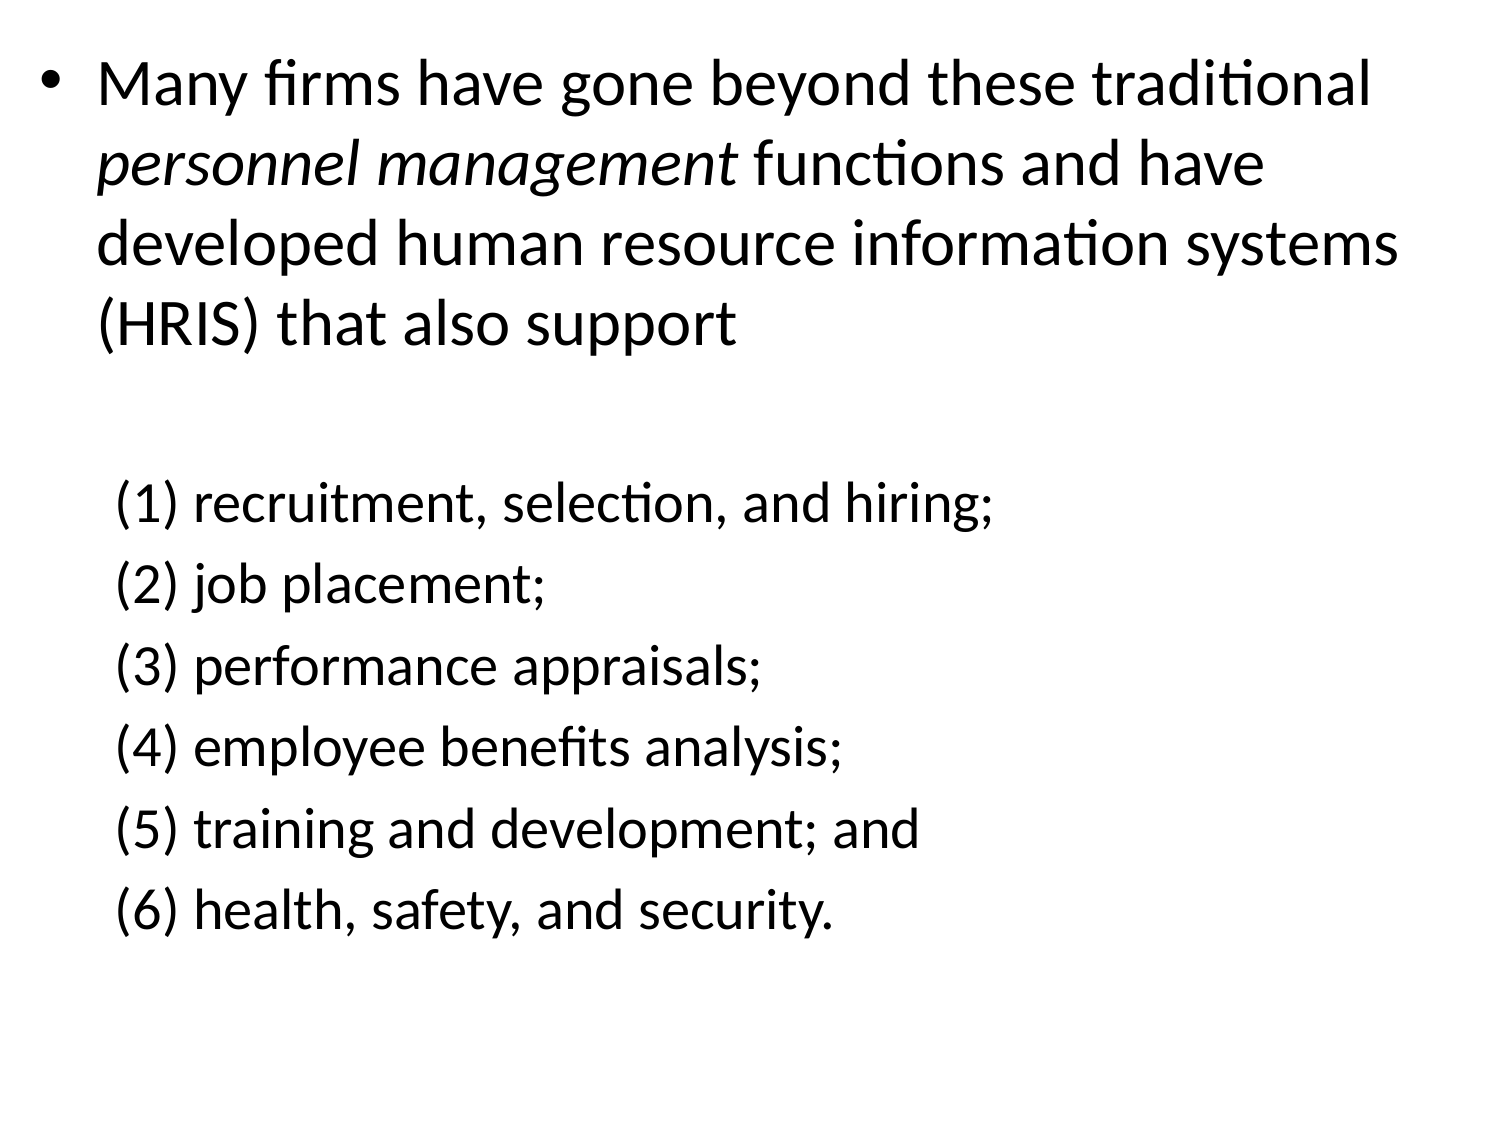

Many firms have gone beyond these traditional personnel management functions and have developed human resource information systems (HRIS) that also support

(1) recruitment, selection, and hiring;
(2) job placement;
(3) performance appraisals;
(4) employee benefits analysis;
(5) training and development; and
(6) health, safety, and security.